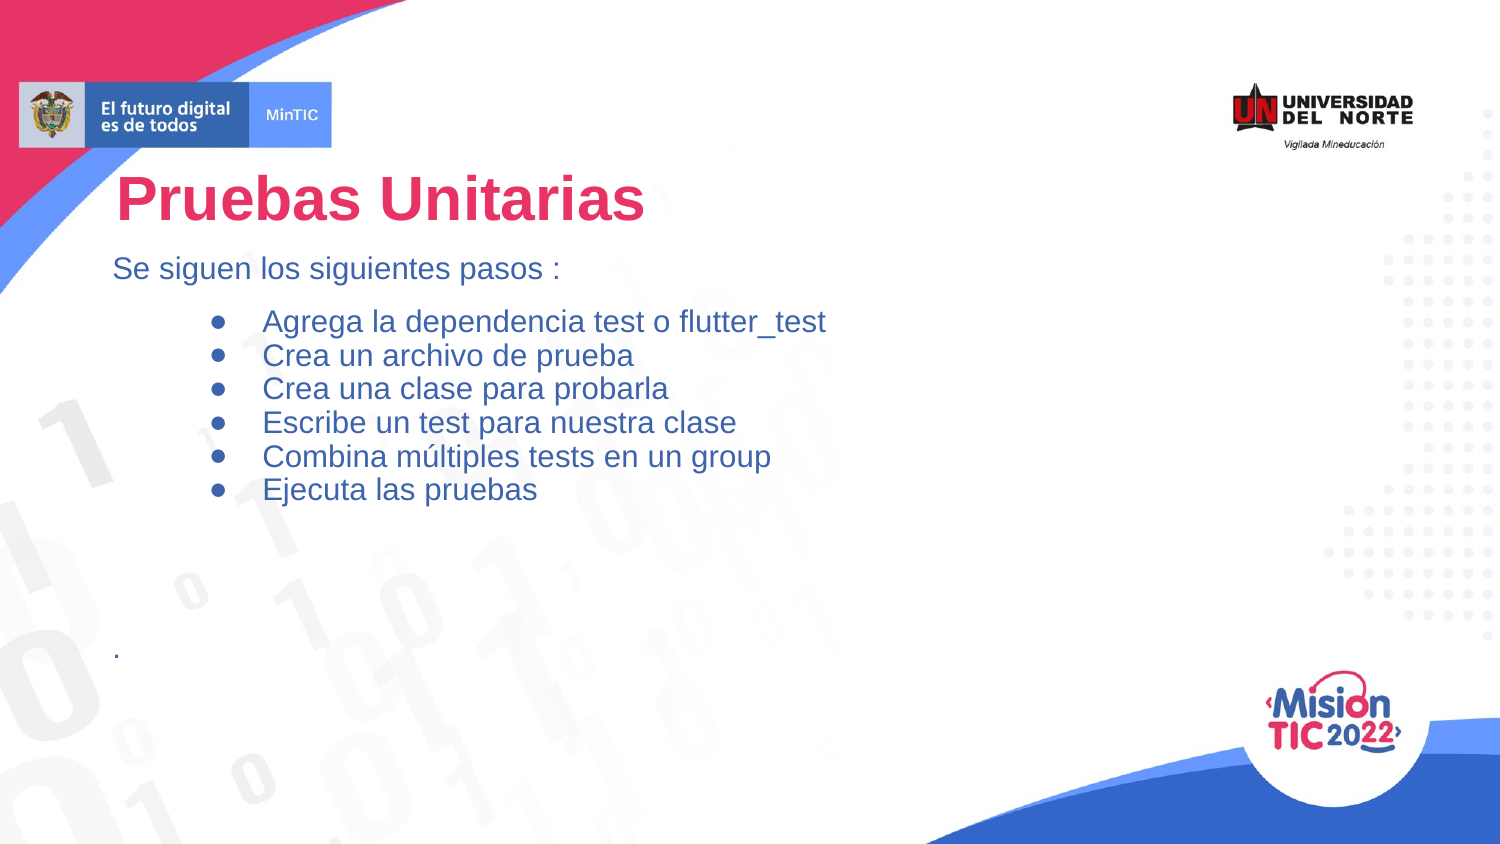

Pruebas Unitarias
Se siguen los siguientes pasos :
Agrega la dependencia test o flutter_test
Crea un archivo de prueba
Crea una clase para probarla
Escribe un test para nuestra clase
Combina múltiples tests en un group
Ejecuta las pruebas

.